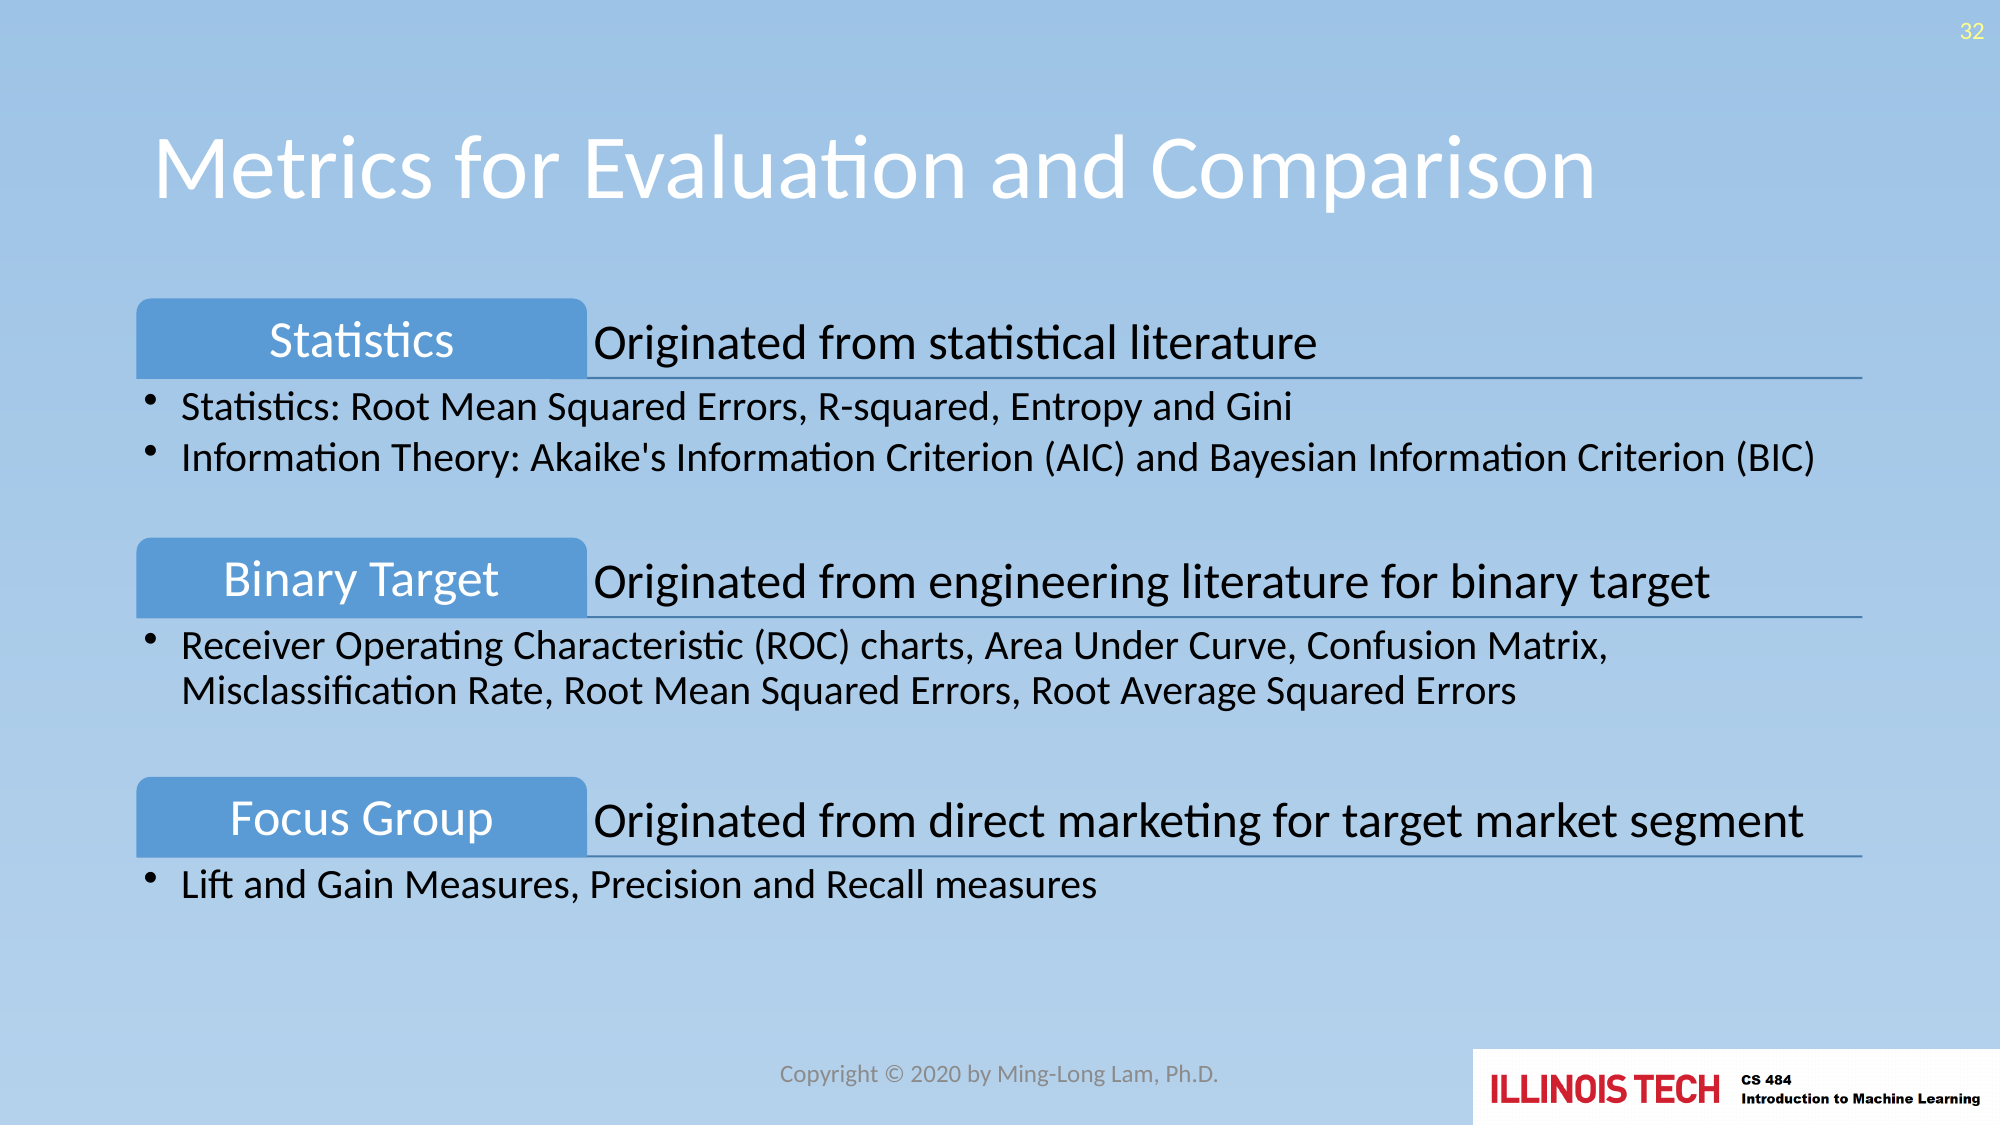

32
# Metrics for Evaluation and Comparison
Originated from statistical literature
Statistics
Statistics: Root Mean Squared Errors, R-squared, Entropy and Gini
Information Theory: Akaike's Information Criterion (AIC) and Bayesian Information Criterion (BIC)
Originated from engineering literature for binary target
Binary Target
Receiver Operating Characteristic (ROC) charts, Area Under Curve, Confusion Matrix, Misclassification Rate, Root Mean Squared Errors, Root Average Squared Errors

Originated from direct marketing for target market segment
Focus Group
Lift and Gain Measures, Precision and Recall measures
Copyright © 2020 by Ming-Long Lam, Ph.D.